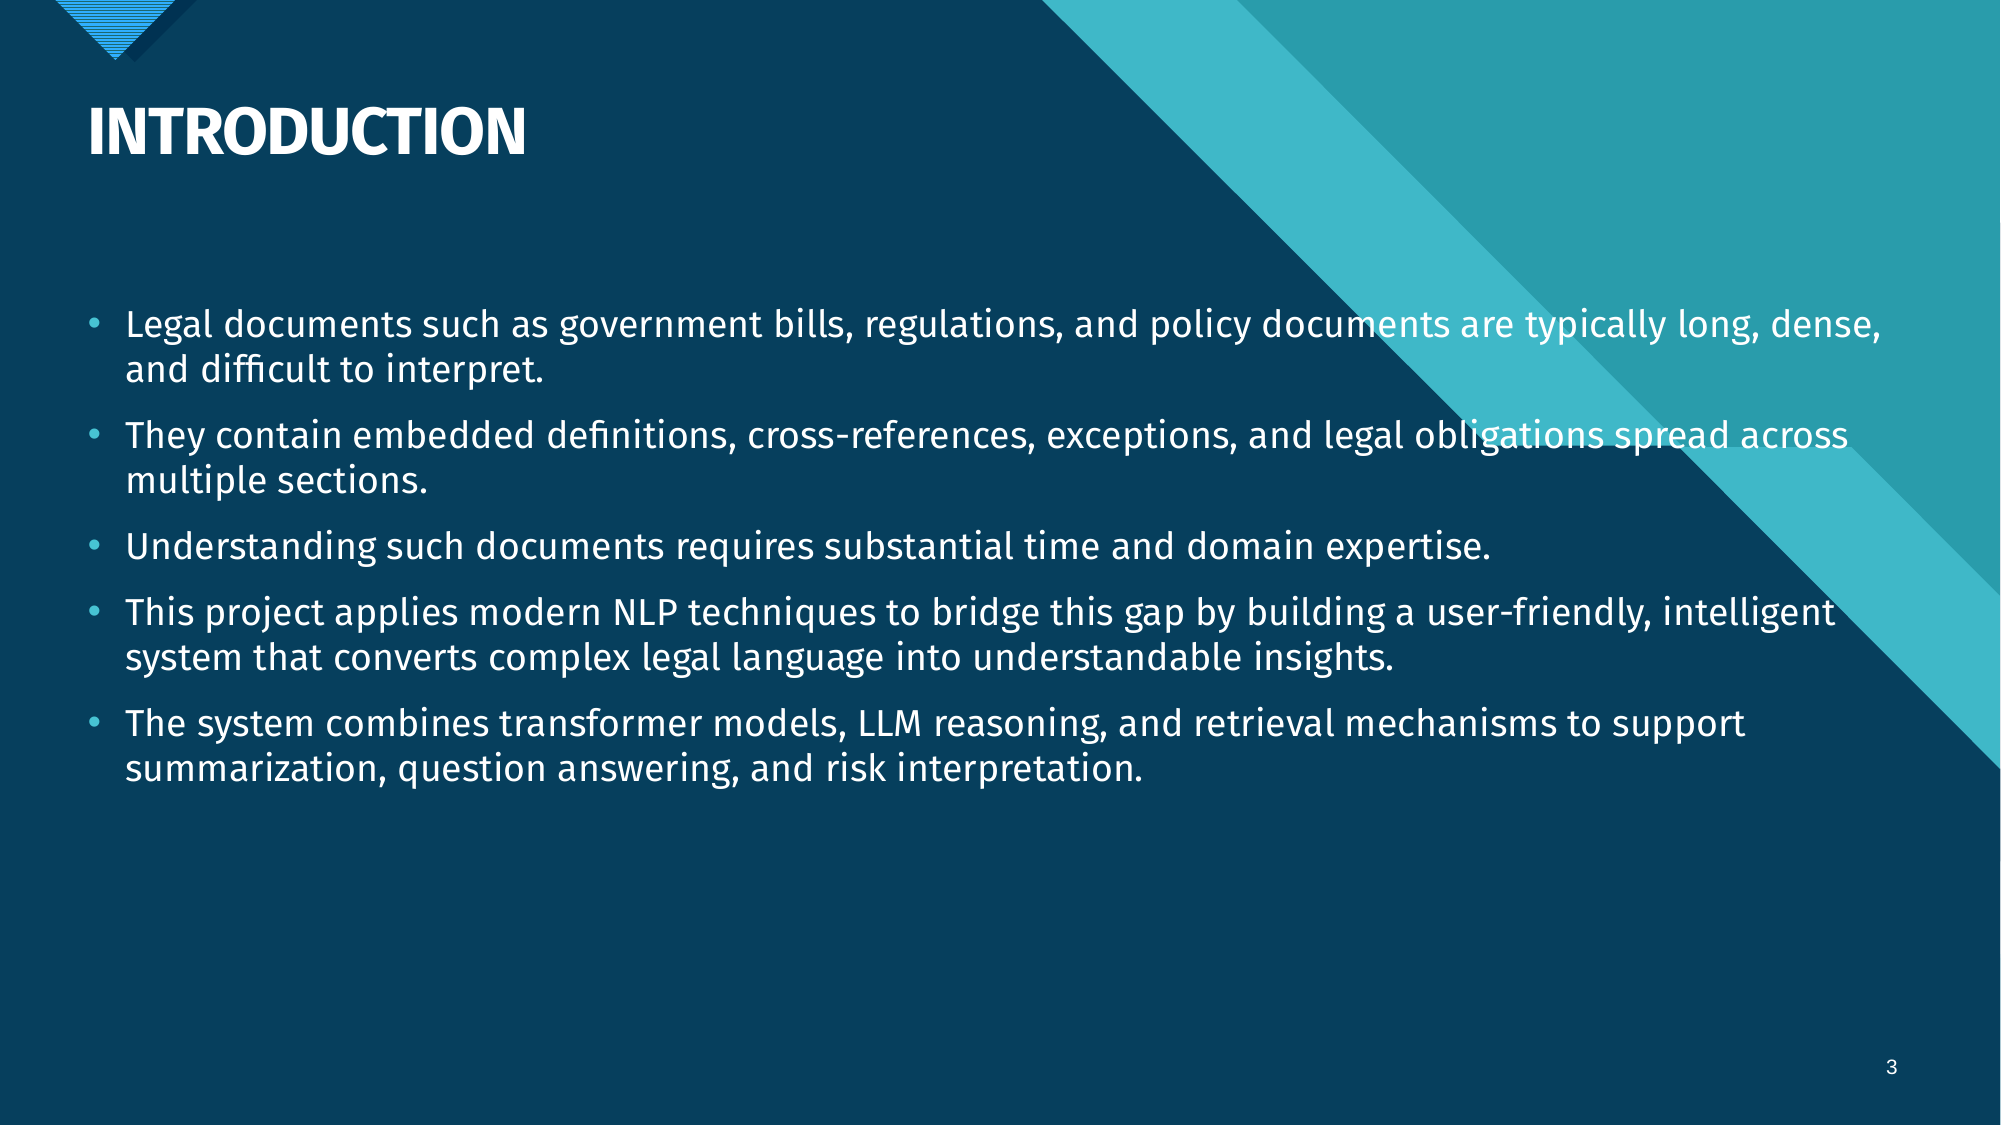

# INTRODUCTION
Legal documents such as government bills, regulations, and policy documents are typically long, dense, and difficult to interpret.
They contain embedded definitions, cross-references, exceptions, and legal obligations spread across multiple sections.
Understanding such documents requires substantial time and domain expertise.
This project applies modern NLP techniques to bridge this gap by building a user-friendly, intelligent system that converts complex legal language into understandable insights.
The system combines transformer models, LLM reasoning, and retrieval mechanisms to support summarization, question answering, and risk interpretation.

3